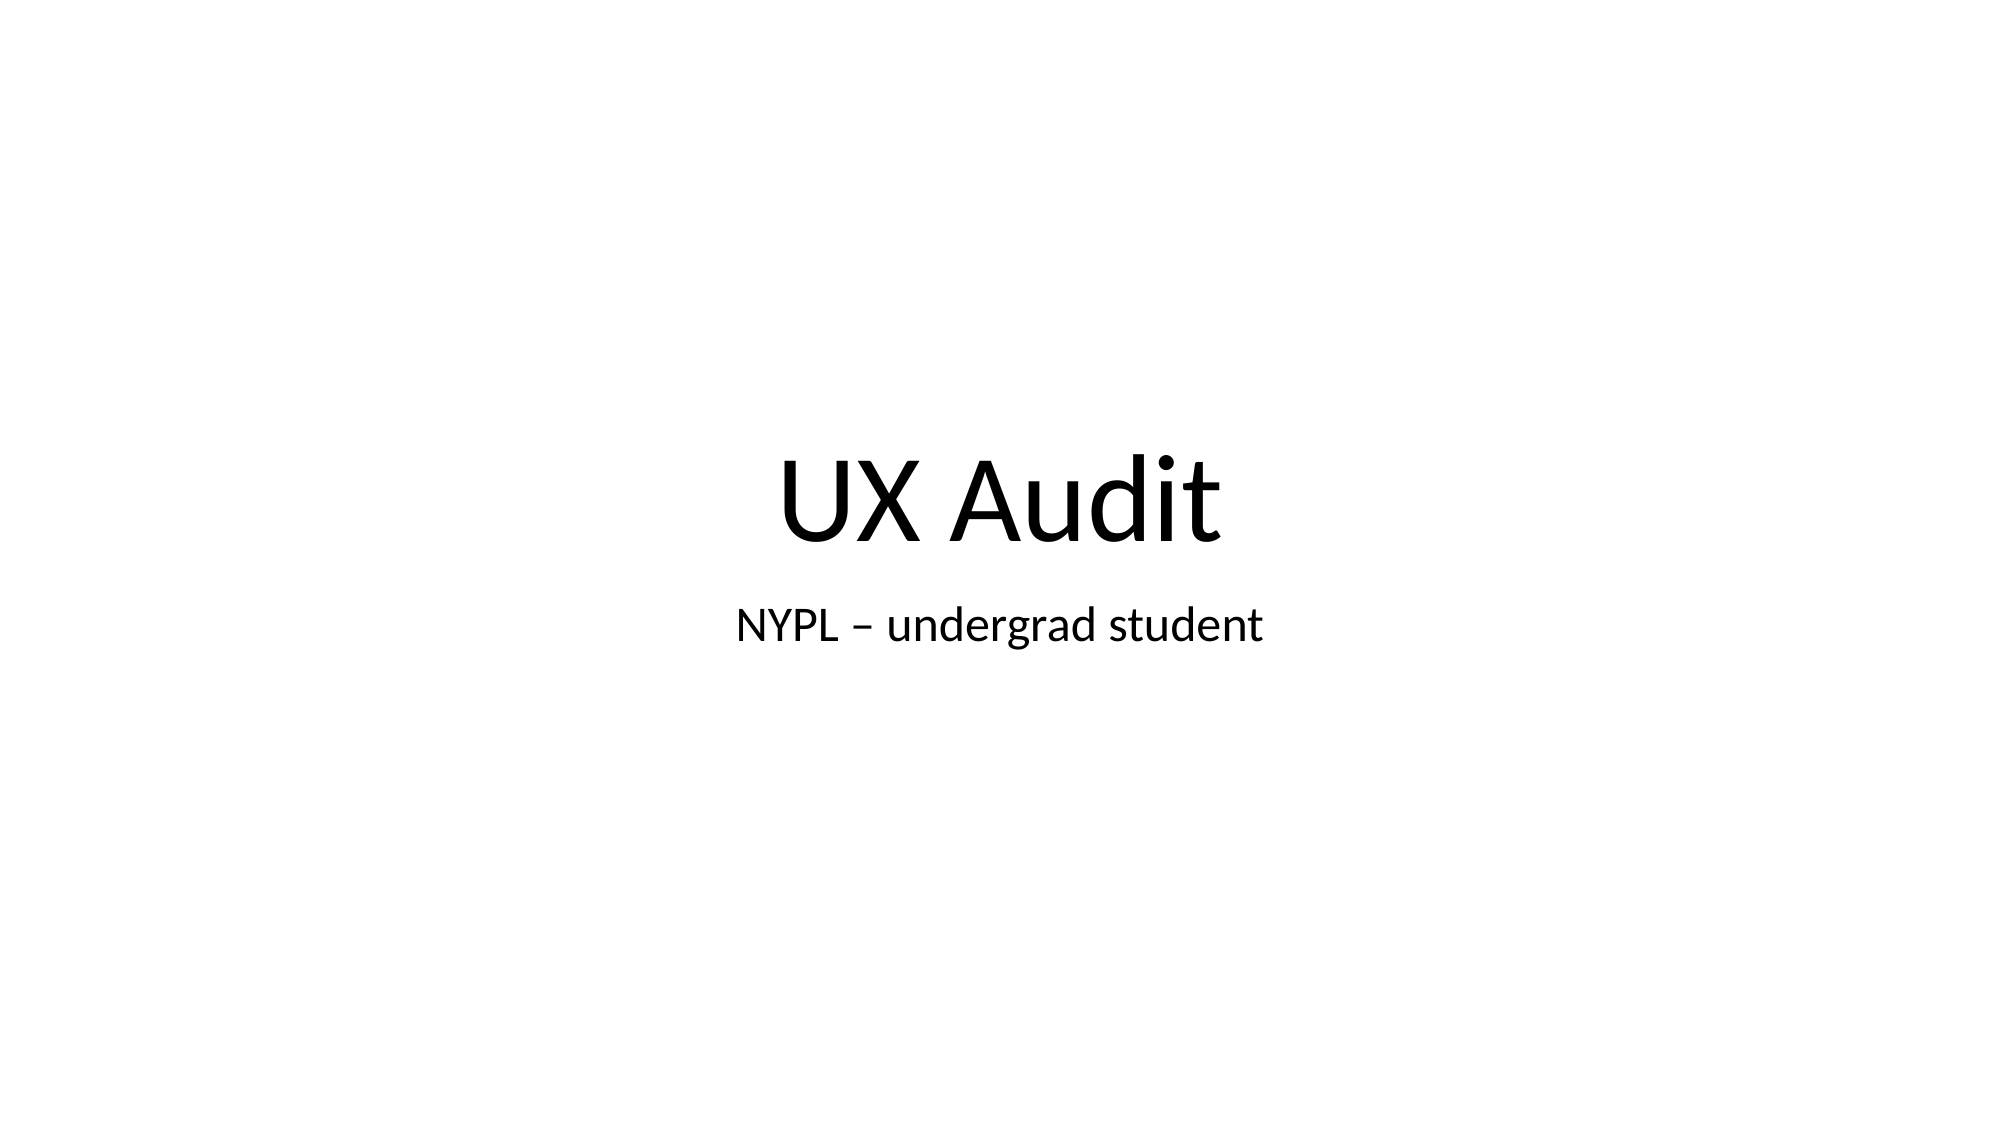

# UX Audit
NYPL – undergrad student